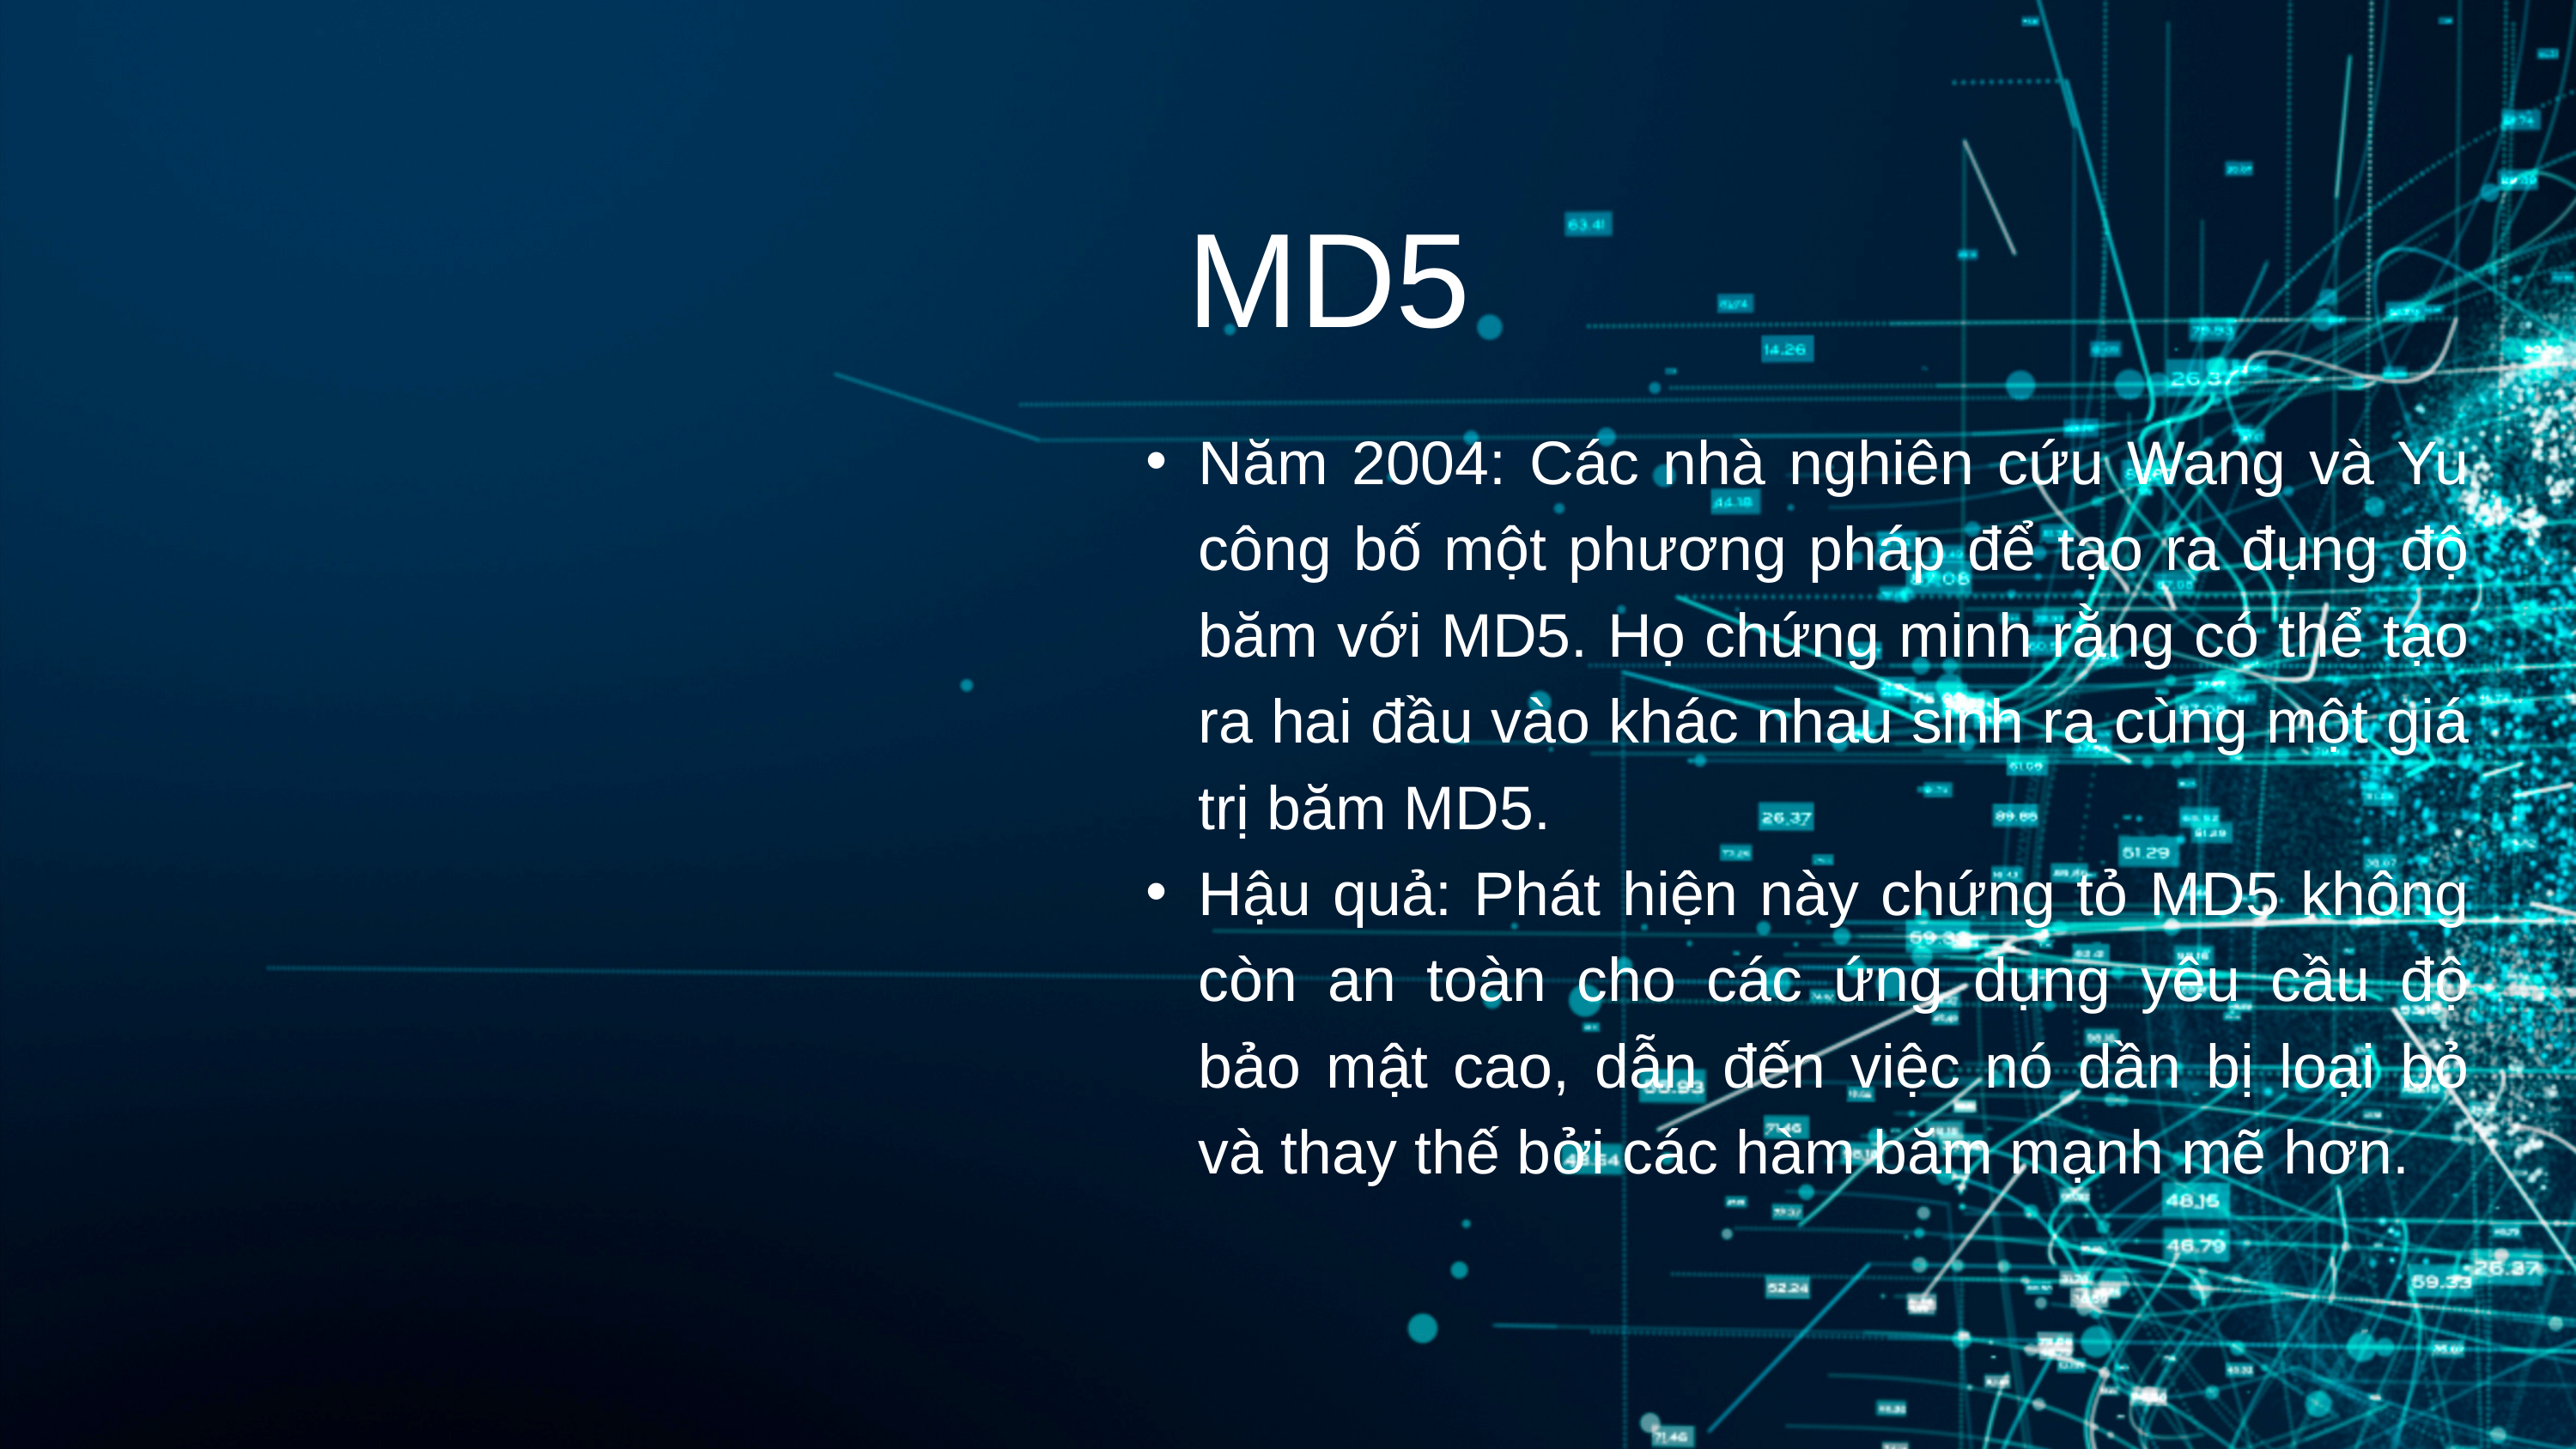

MD5
Năm 2004: Các nhà nghiên cứu Wang và Yu công bố một phương pháp để tạo ra đụng độ băm với MD5. Họ chứng minh rằng có thể tạo ra hai đầu vào khác nhau sinh ra cùng một giá trị băm MD5.
Hậu quả: Phát hiện này chứng tỏ MD5 không còn an toàn cho các ứng dụng yêu cầu độ bảo mật cao, dẫn đến việc nó dần bị loại bỏ và thay thế bởi các hàm băm mạnh mẽ hơn.